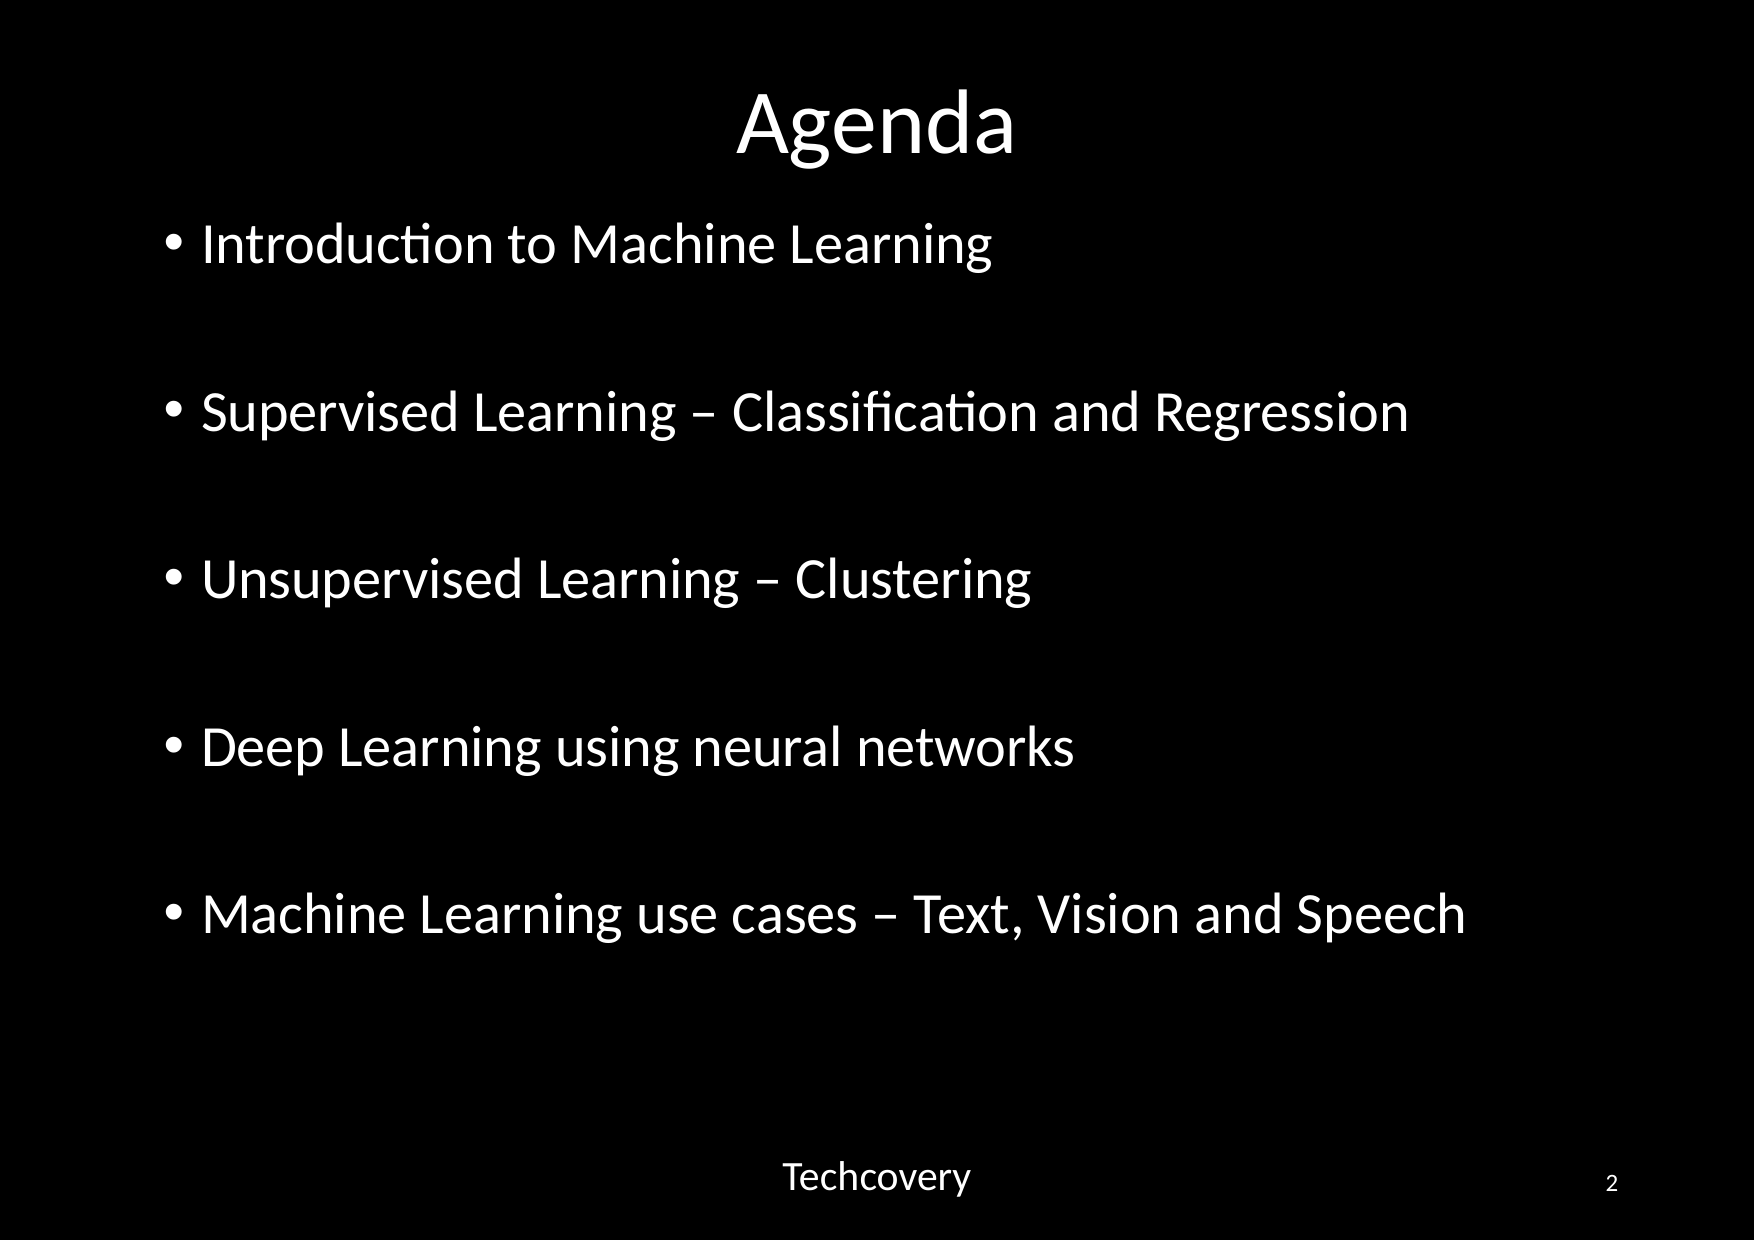

# Agenda
Introduction to Machine Learning

Supervised Learning – Classification and Regression

Unsupervised Learning – Clustering

Deep Learning using neural networks

Machine Learning use cases – Text, Vision and Speech
Techcovery
2